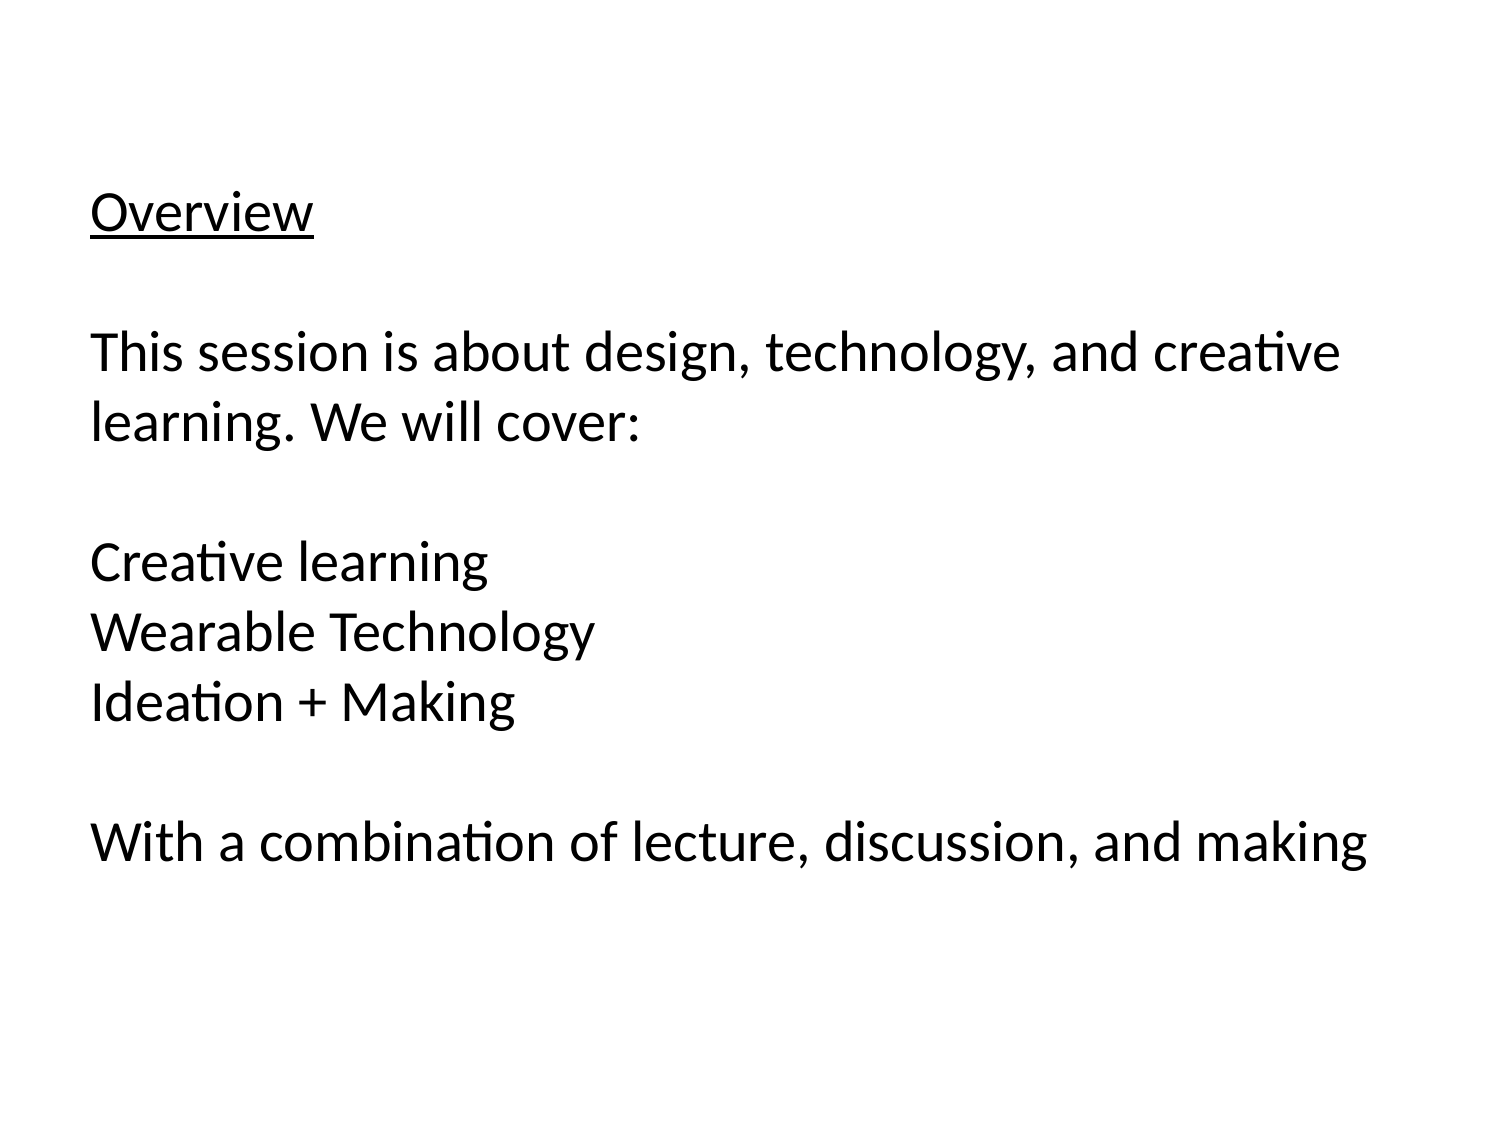

# Overview   This session is about design, technology, and creative learning. We will cover:   Creative learning Wearable Technology Ideation + Making   With a combination of lecture, discussion, and making